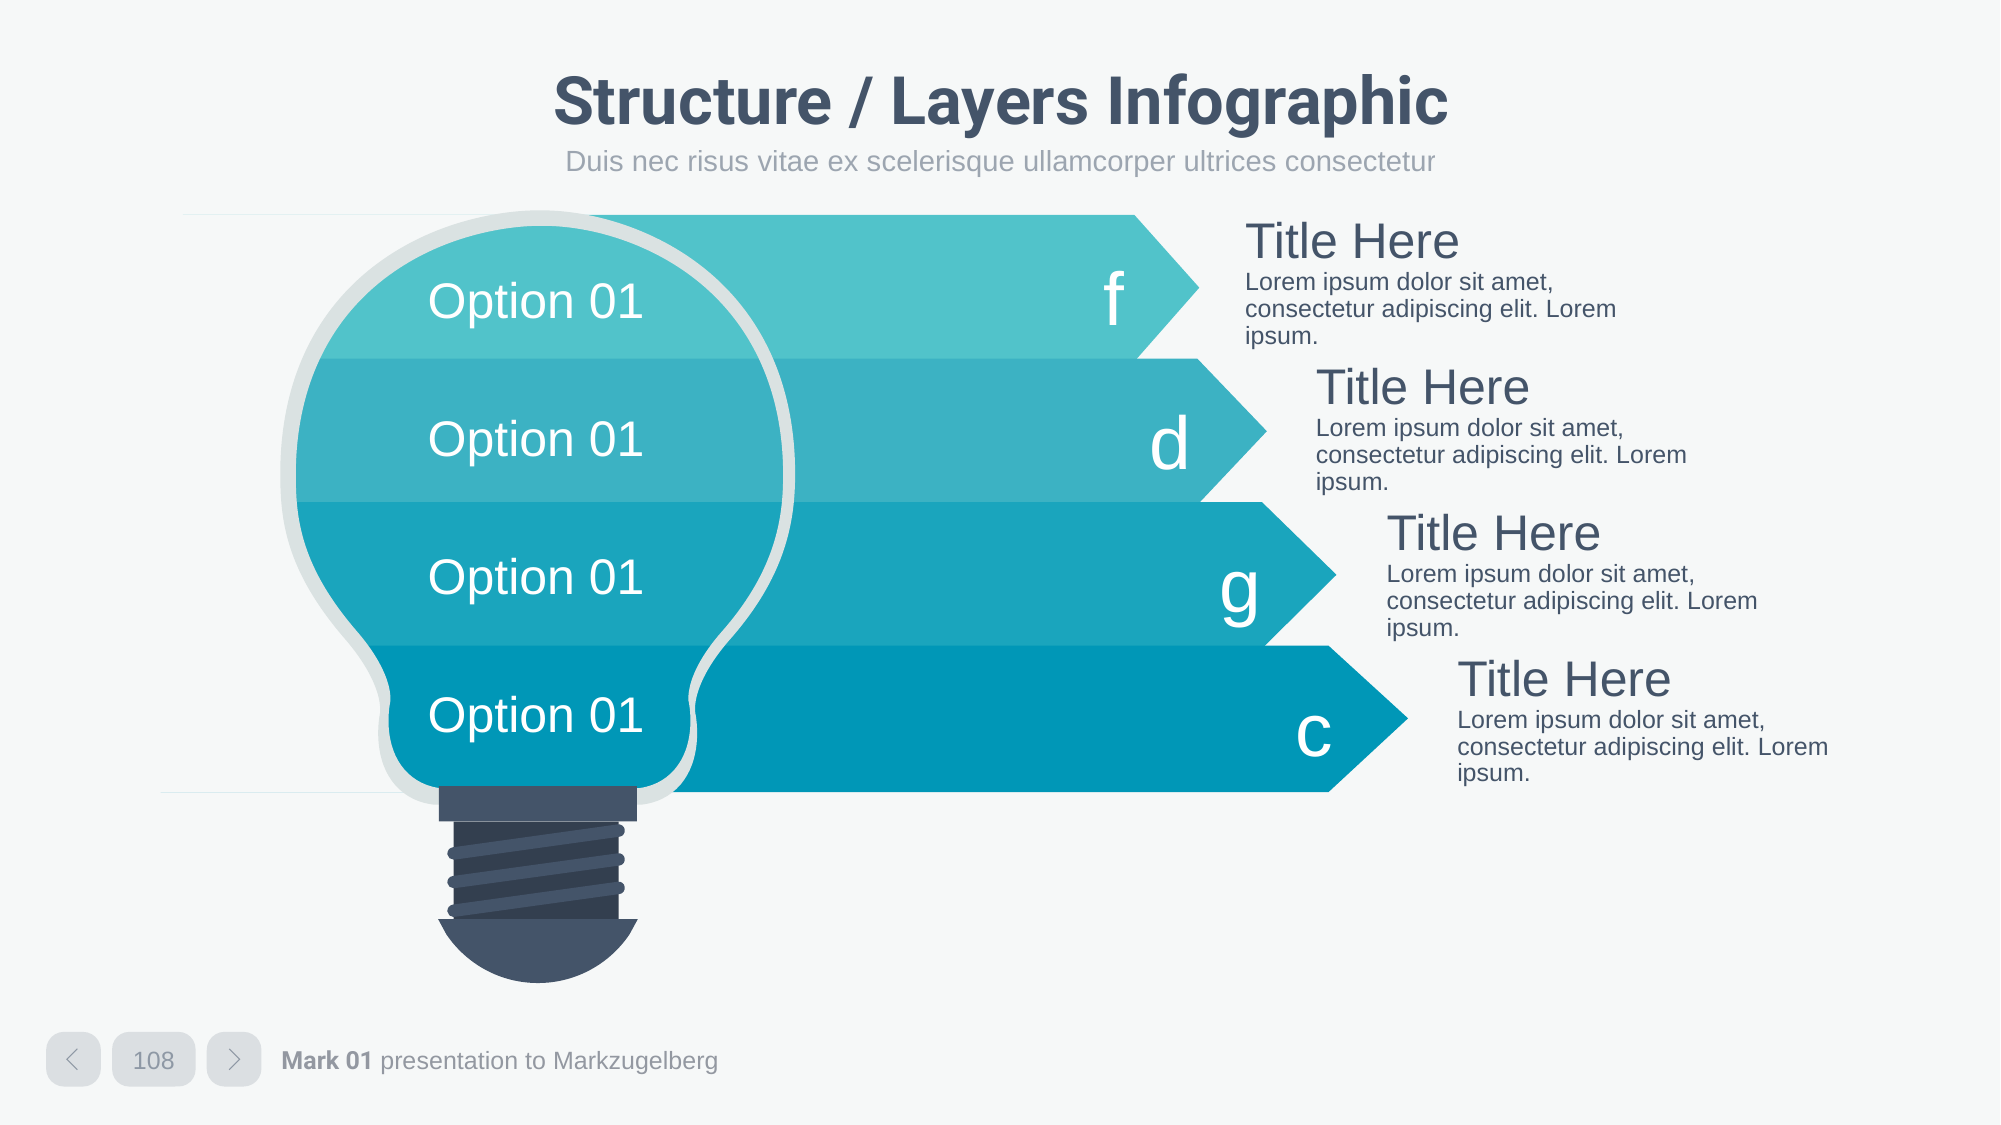

# Structure / Layers Infographic
Duis nec risus vitae ex scelerisque ullamcorper ultrices consectetur
Title Here
Lorem ipsum dolor sit amet, consectetur adipiscing elit. Lorem ipsum.

f

Option 01
Title Here
Lorem ipsum dolor sit amet, consectetur adipiscing elit. Lorem ipsum.

d
Option 01
Title Here
Lorem ipsum dolor sit amet, consectetur adipiscing elit. Lorem ipsum.

g
Option 01
Title Here
Lorem ipsum dolor sit amet, consectetur adipiscing elit. Lorem ipsum.

c
Option 01